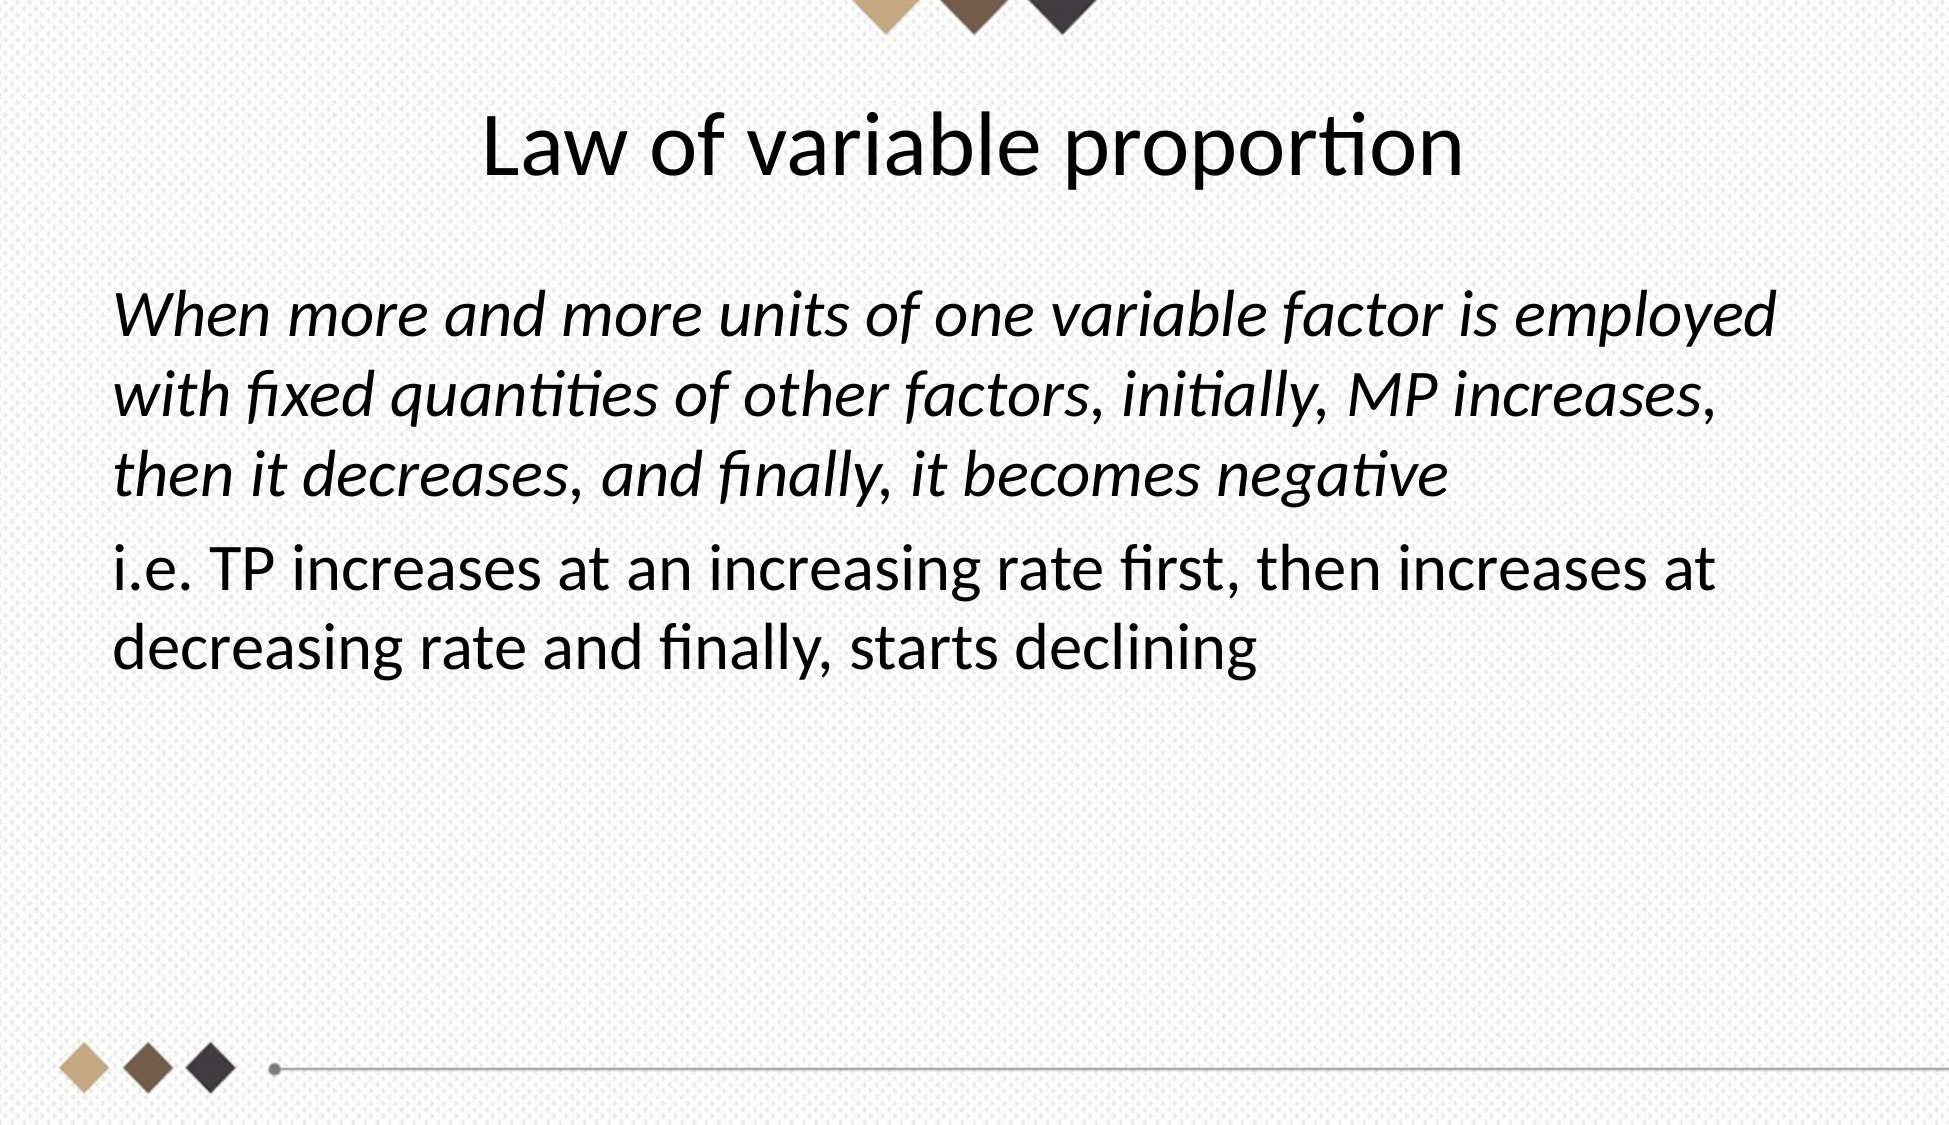

# Law of variable proportion
When more and more units of one variable factor is employed with fixed quantities of other factors, initially, MP increases, then it decreases, and finally, it becomes negative
i.e. TP increases at an increasing rate first, then increases at decreasing rate and finally, starts declining